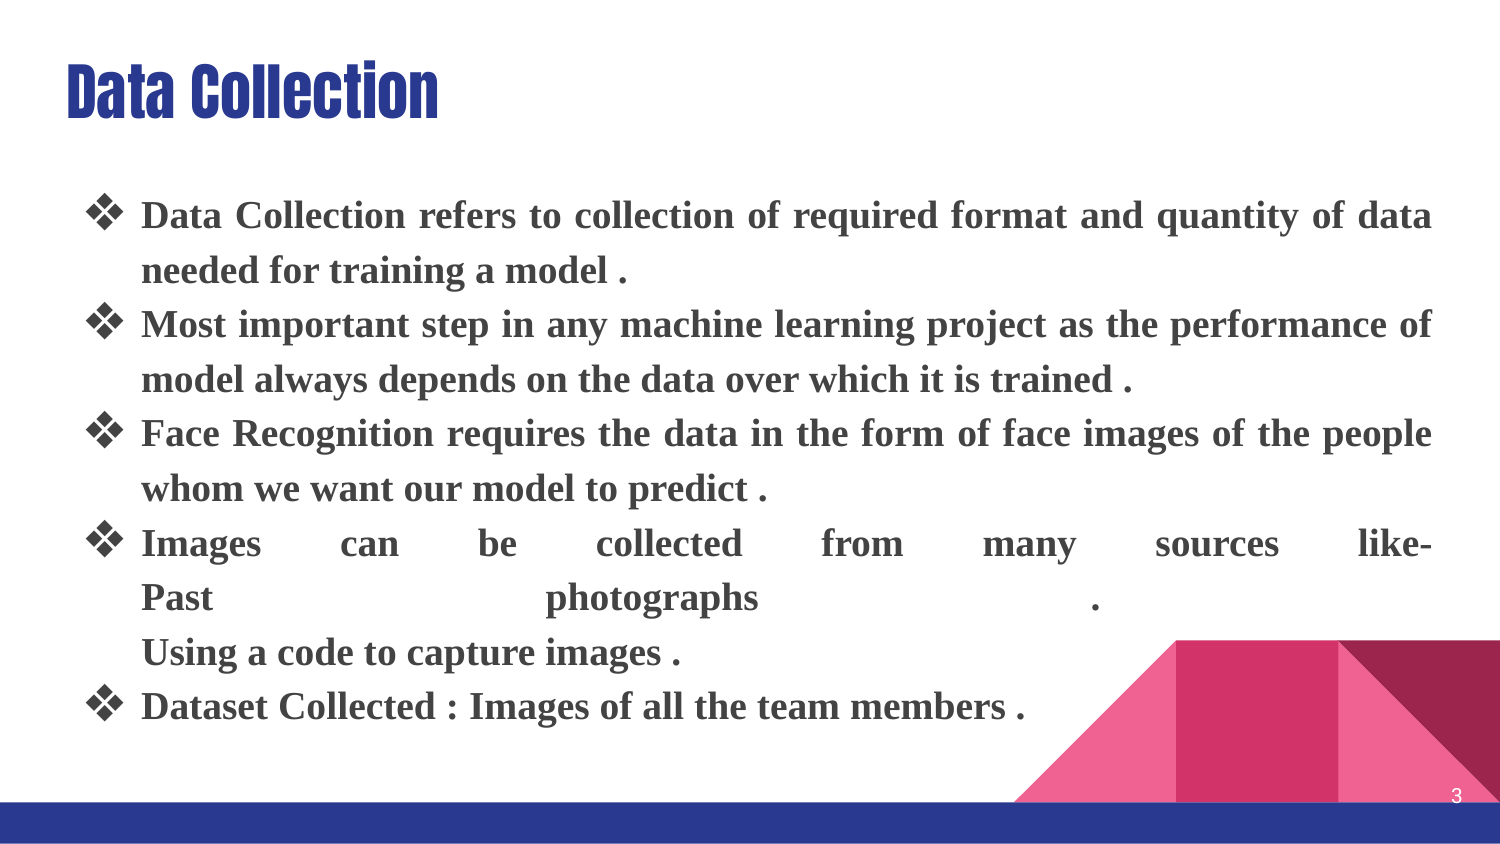

# Data Collection
Data Collection refers to collection of required format and quantity of data needed for training a model .
Most important step in any machine learning project as the performance of model always depends on the data over which it is trained .
Face Recognition requires the data in the form of face images of the people whom we want our model to predict .
Images can be collected from many sources like-
Past photographs .
Using a code to capture images .
Dataset Collected : Images of all the team members .

3